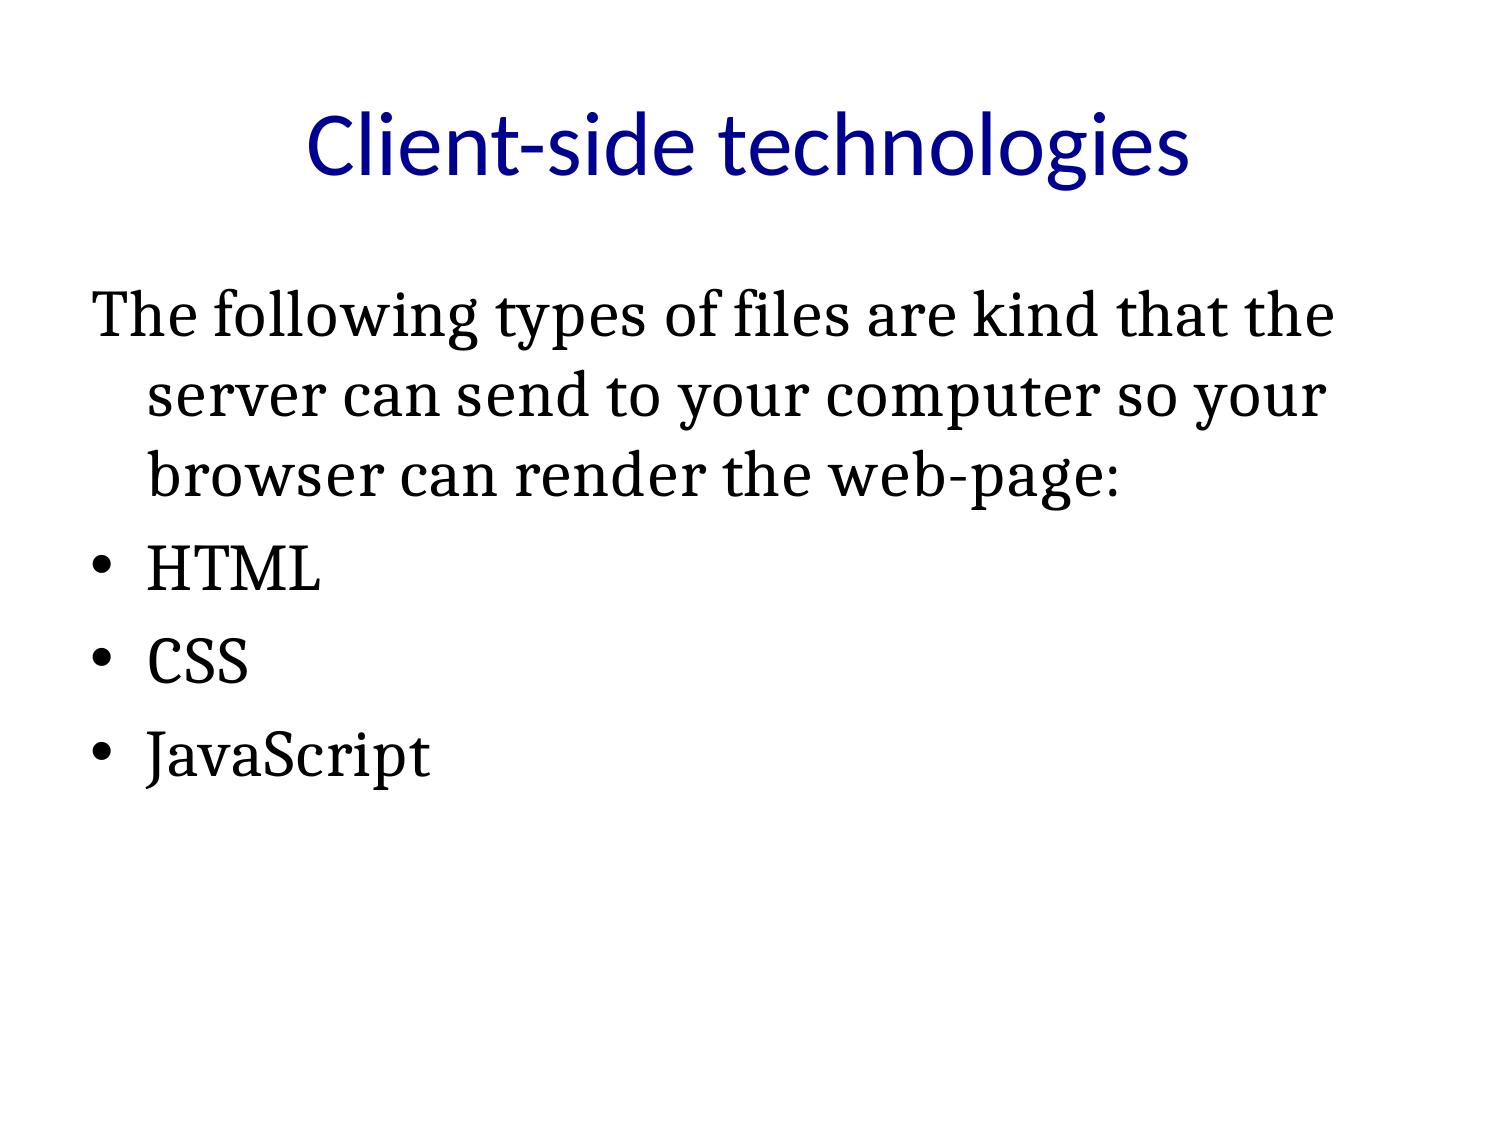

# Client-side technologies
The following types of files are kind that the server can send to your computer so your browser can render the web-page:
HTML
CSS
JavaScript